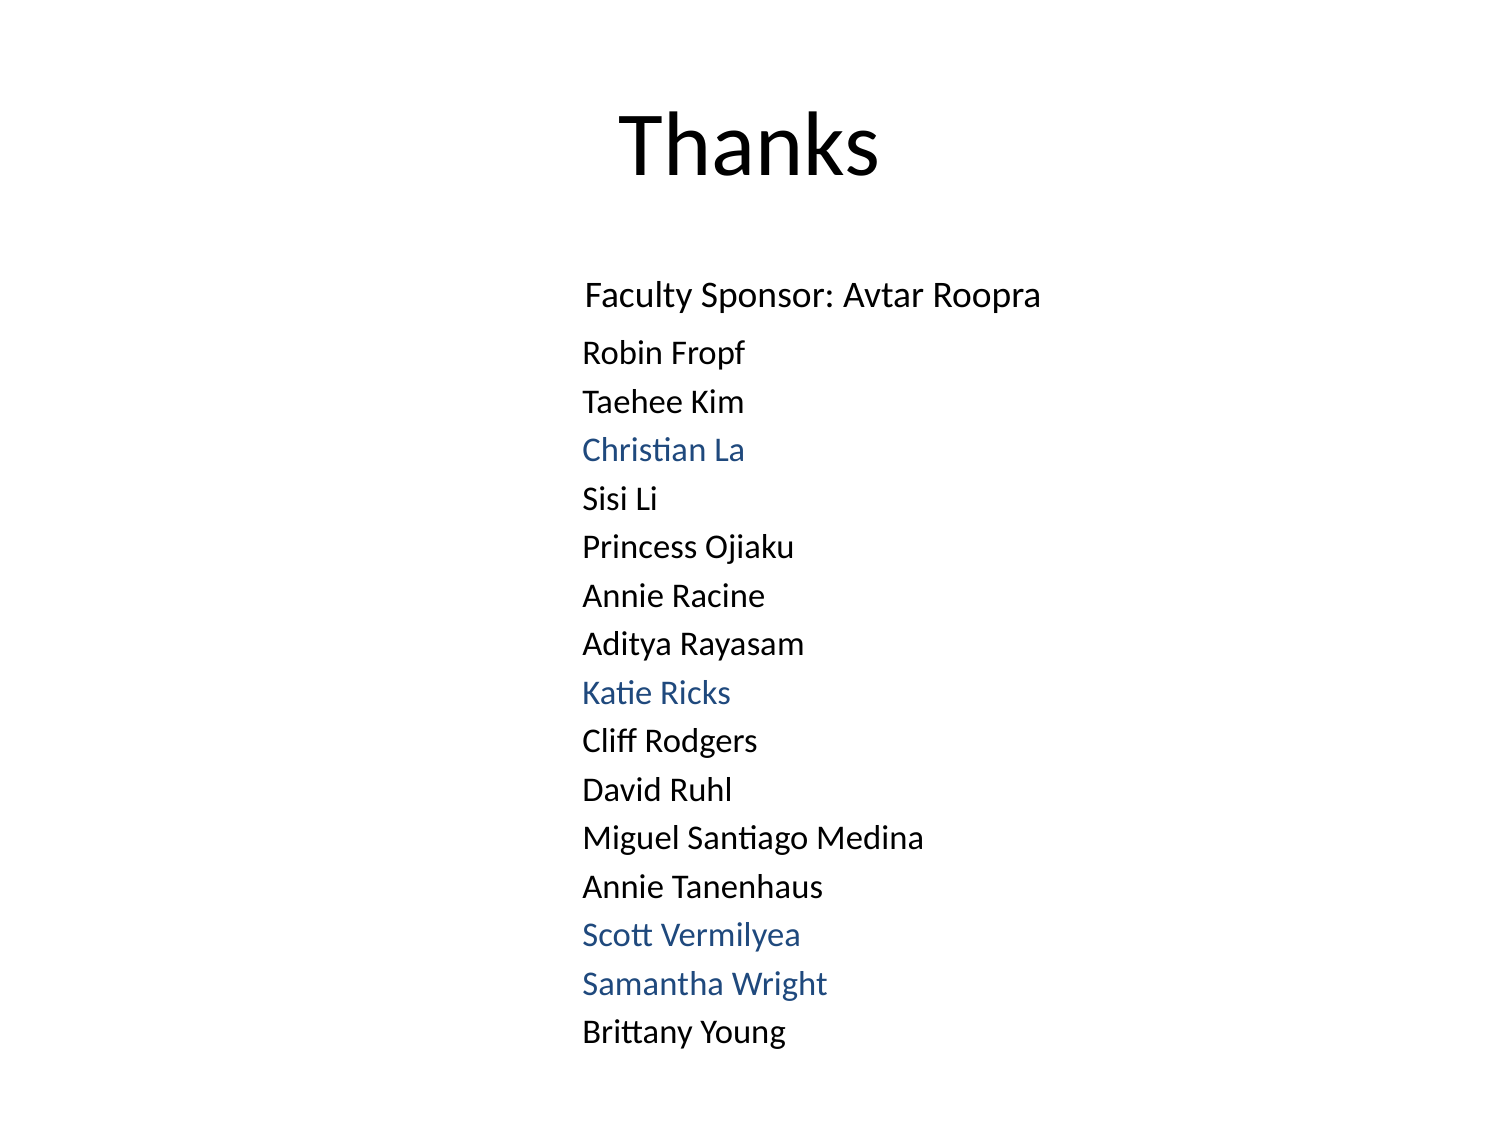

# Thanks
Faculty Sponsor: Avtar Roopra
Robin Fropf
Taehee Kim
Christian La
Sisi Li
Princess Ojiaku
Annie Racine
Aditya Rayasam
Katie Ricks
Cliff Rodgers
David Ruhl
Miguel Santiago Medina
Annie Tanenhaus
Scott Vermilyea
Samantha Wright
Brittany Young